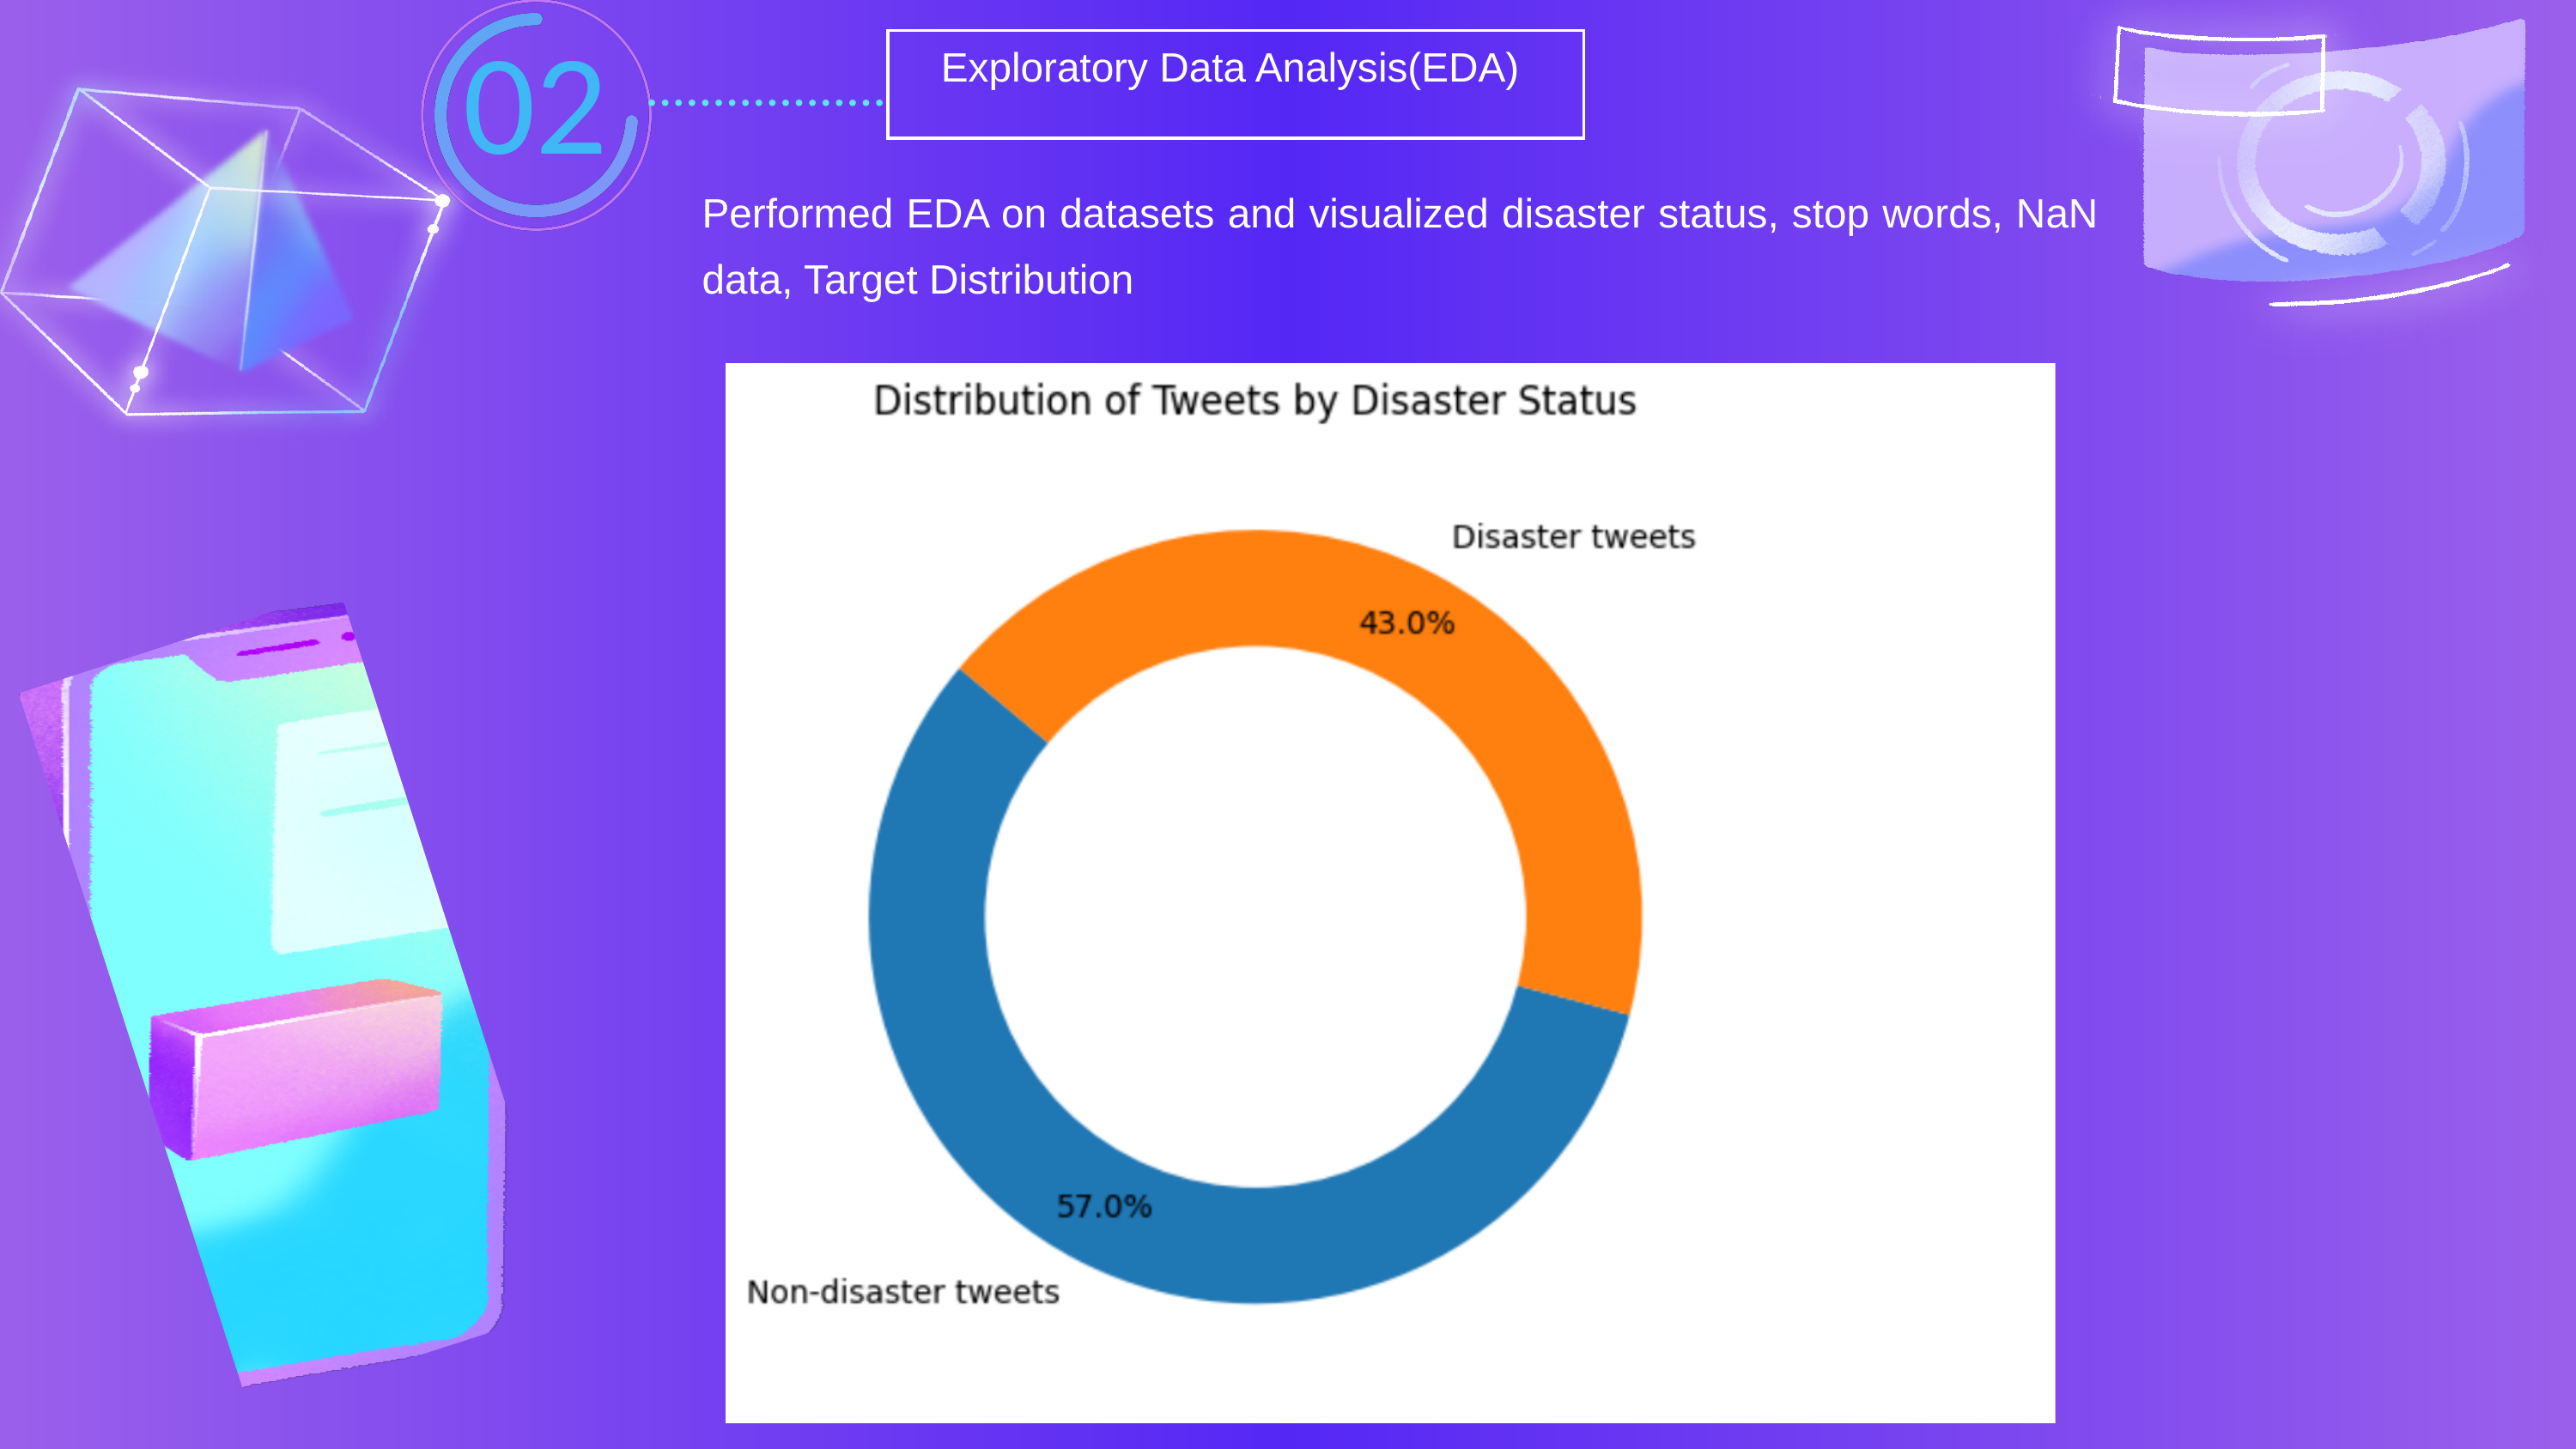

Exploratory Data Analysis(EDA)

02

Performed EDA on datasets and visualized disaster status, stop words, NaN data, Target Distribution